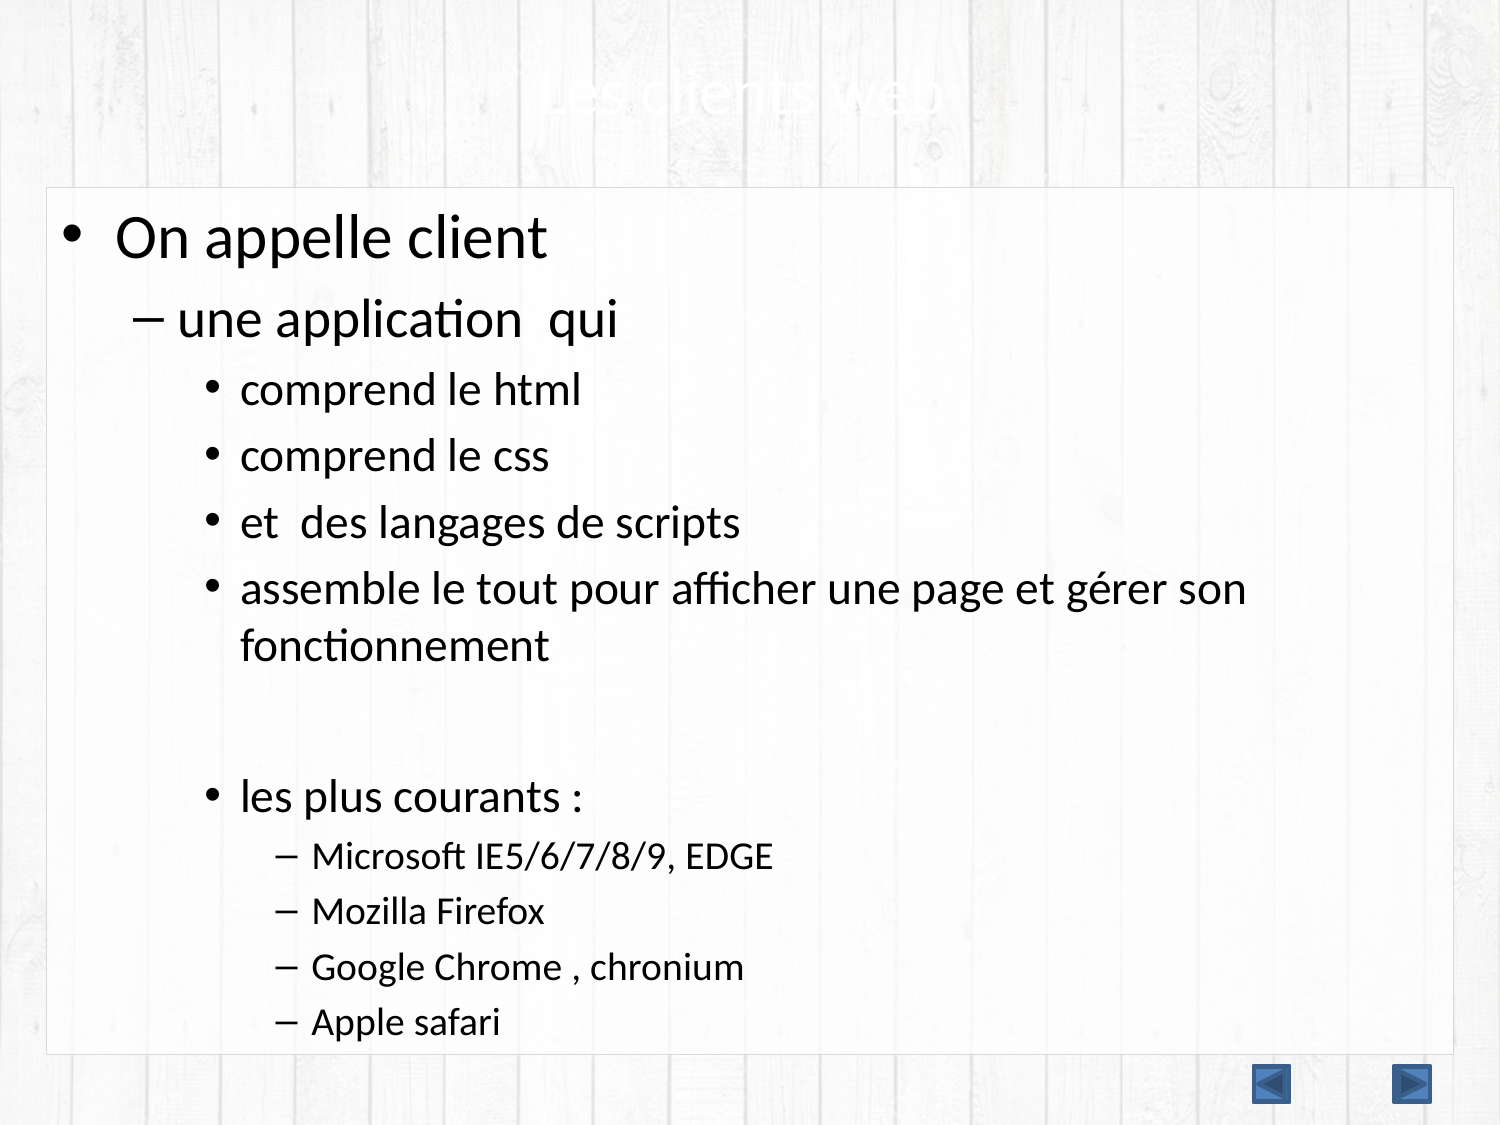

# Les clients web
On appelle client
une application  qui
comprend le html
comprend le css
et  des langages de scripts
assemble le tout pour afficher une page et gérer son fonctionnement

les plus courants :
Microsoft IE5/6/7/8/9, EDGE
Mozilla Firefox
Google Chrome , chronium
Apple safari